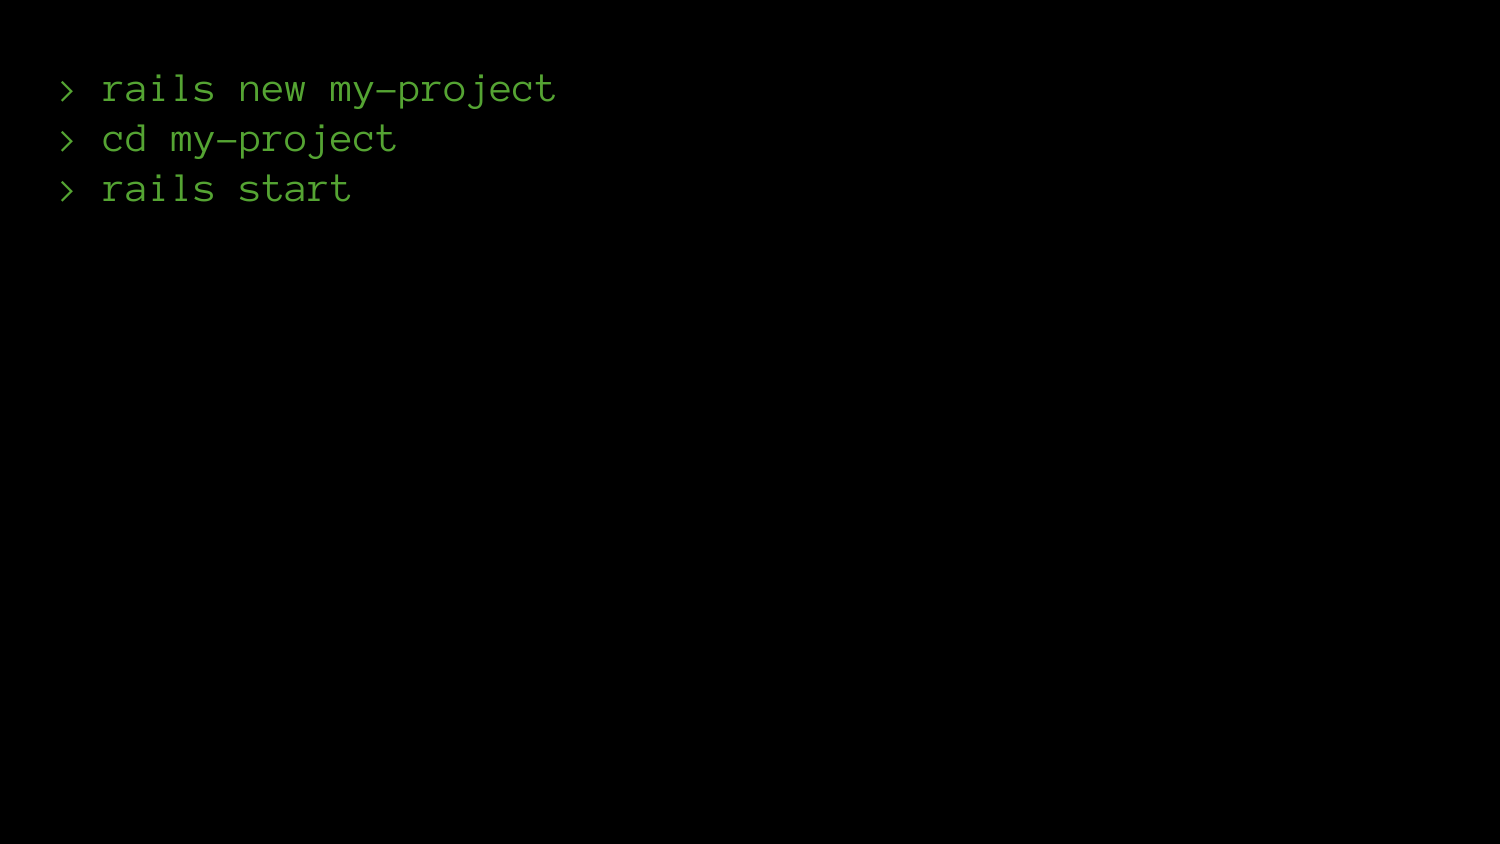

> rails new my-project
> cd my-project
> rails start